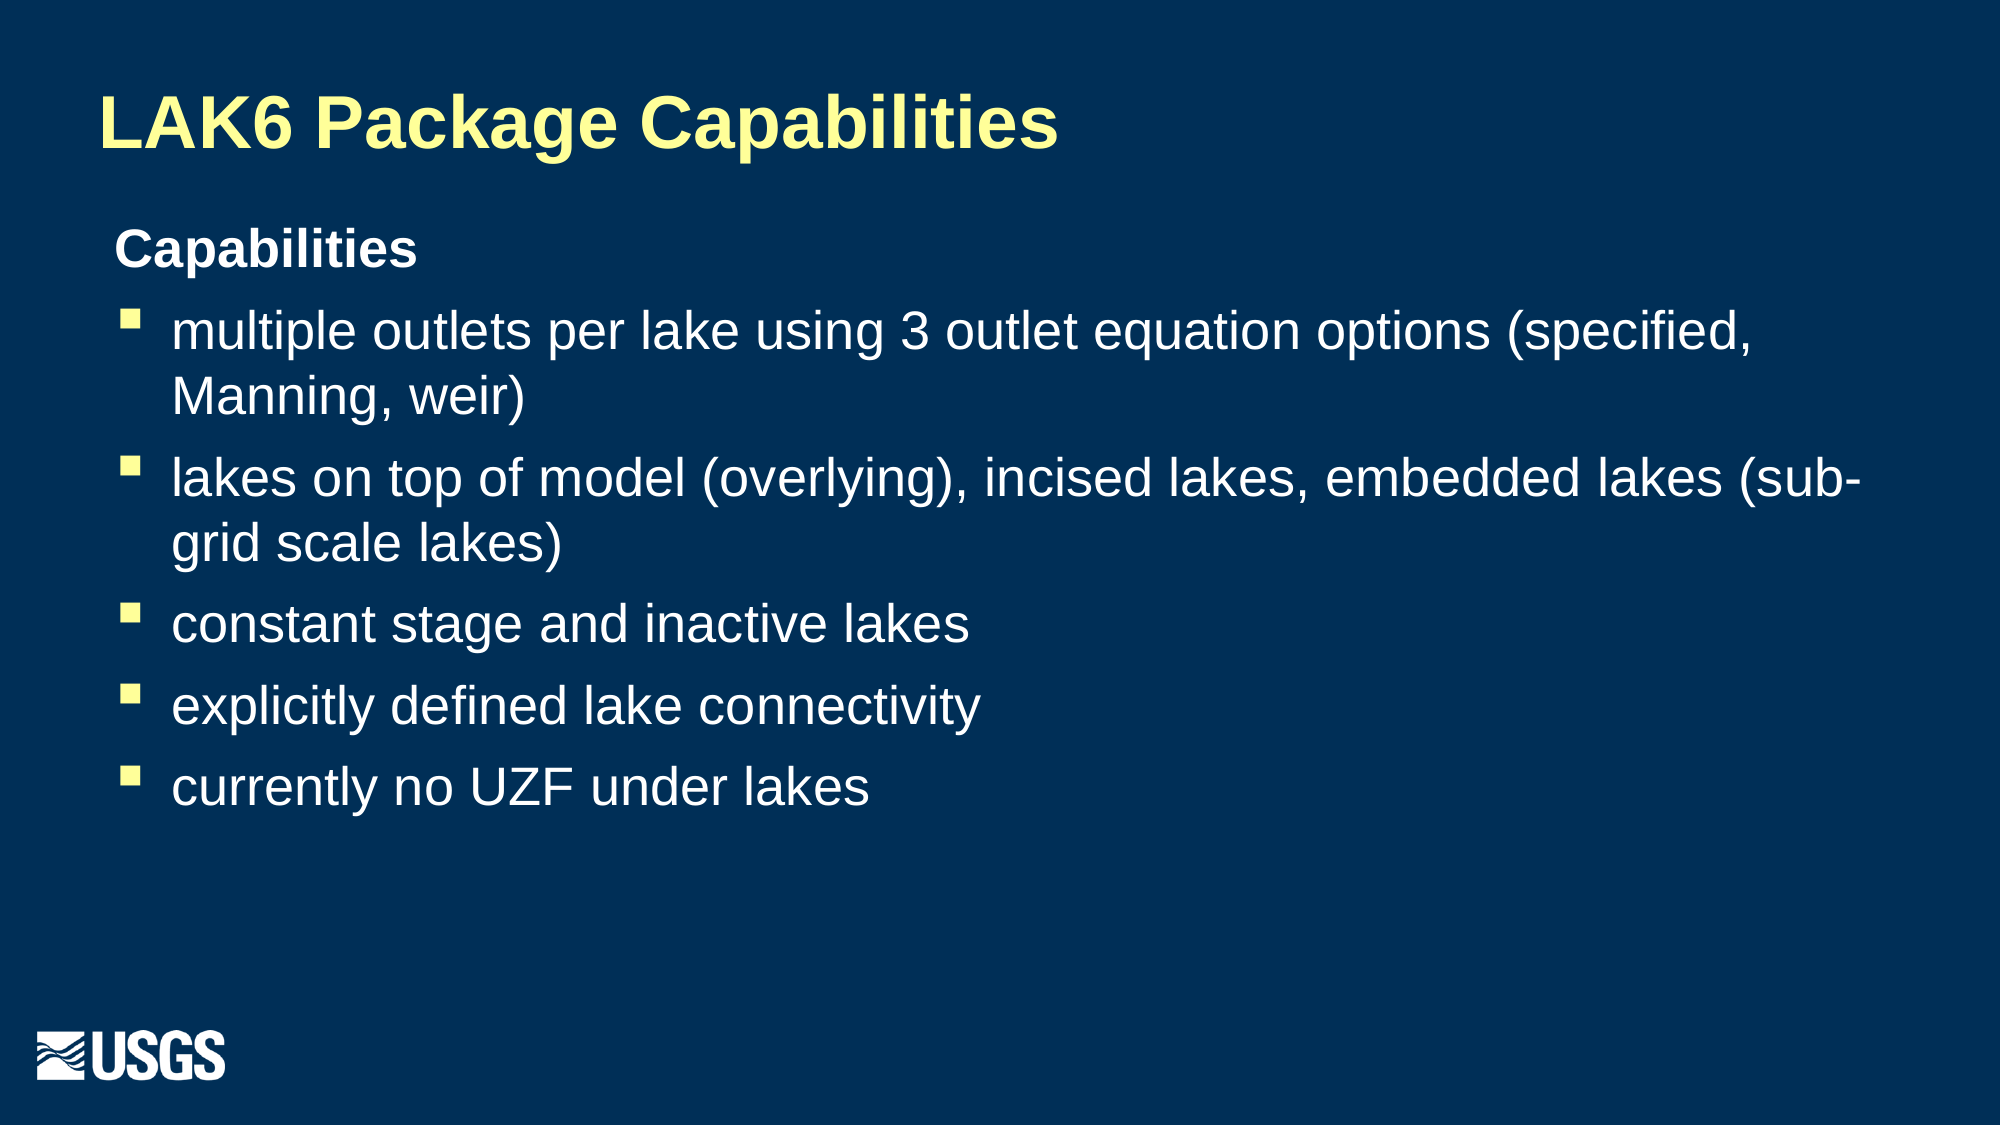

# LAK6 Package Capabilities
Capabilities
multiple outlets per lake using 3 outlet equation options (specified, Manning, weir)
lakes on top of model (overlying), incised lakes, embedded lakes (sub-grid scale lakes)
constant stage and inactive lakes
explicitly defined lake connectivity
currently no UZF under lakes